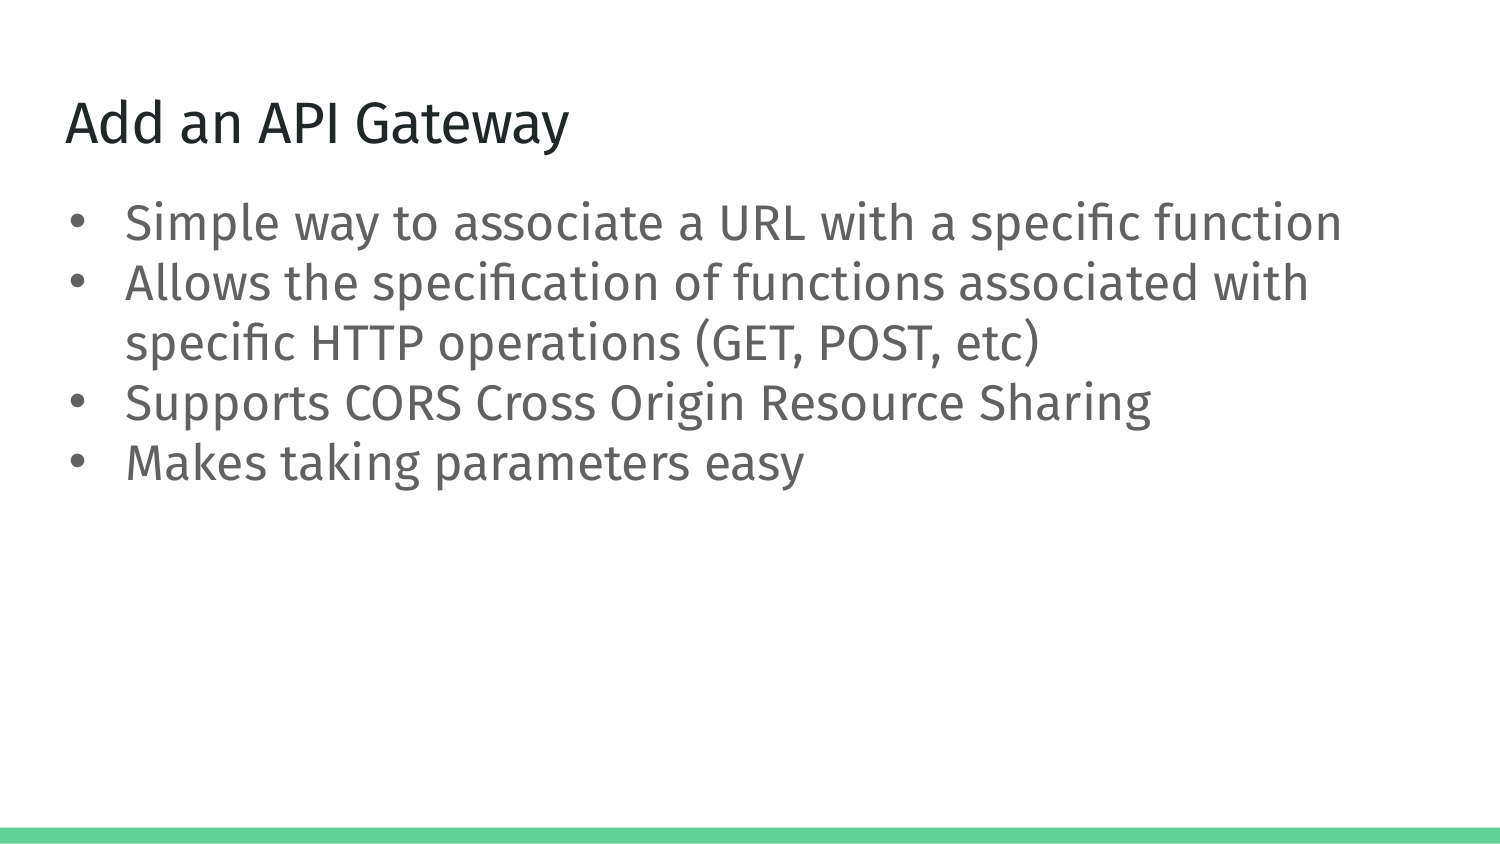

Add an API Gateway
Simple way to associate a URL with a specific function
Allows the specification of functions associated with specific HTTP operations (GET, POST, etc)
Supports CORS Cross Origin Resource Sharing
Makes taking parameters easy
# Add an API Gateway

56